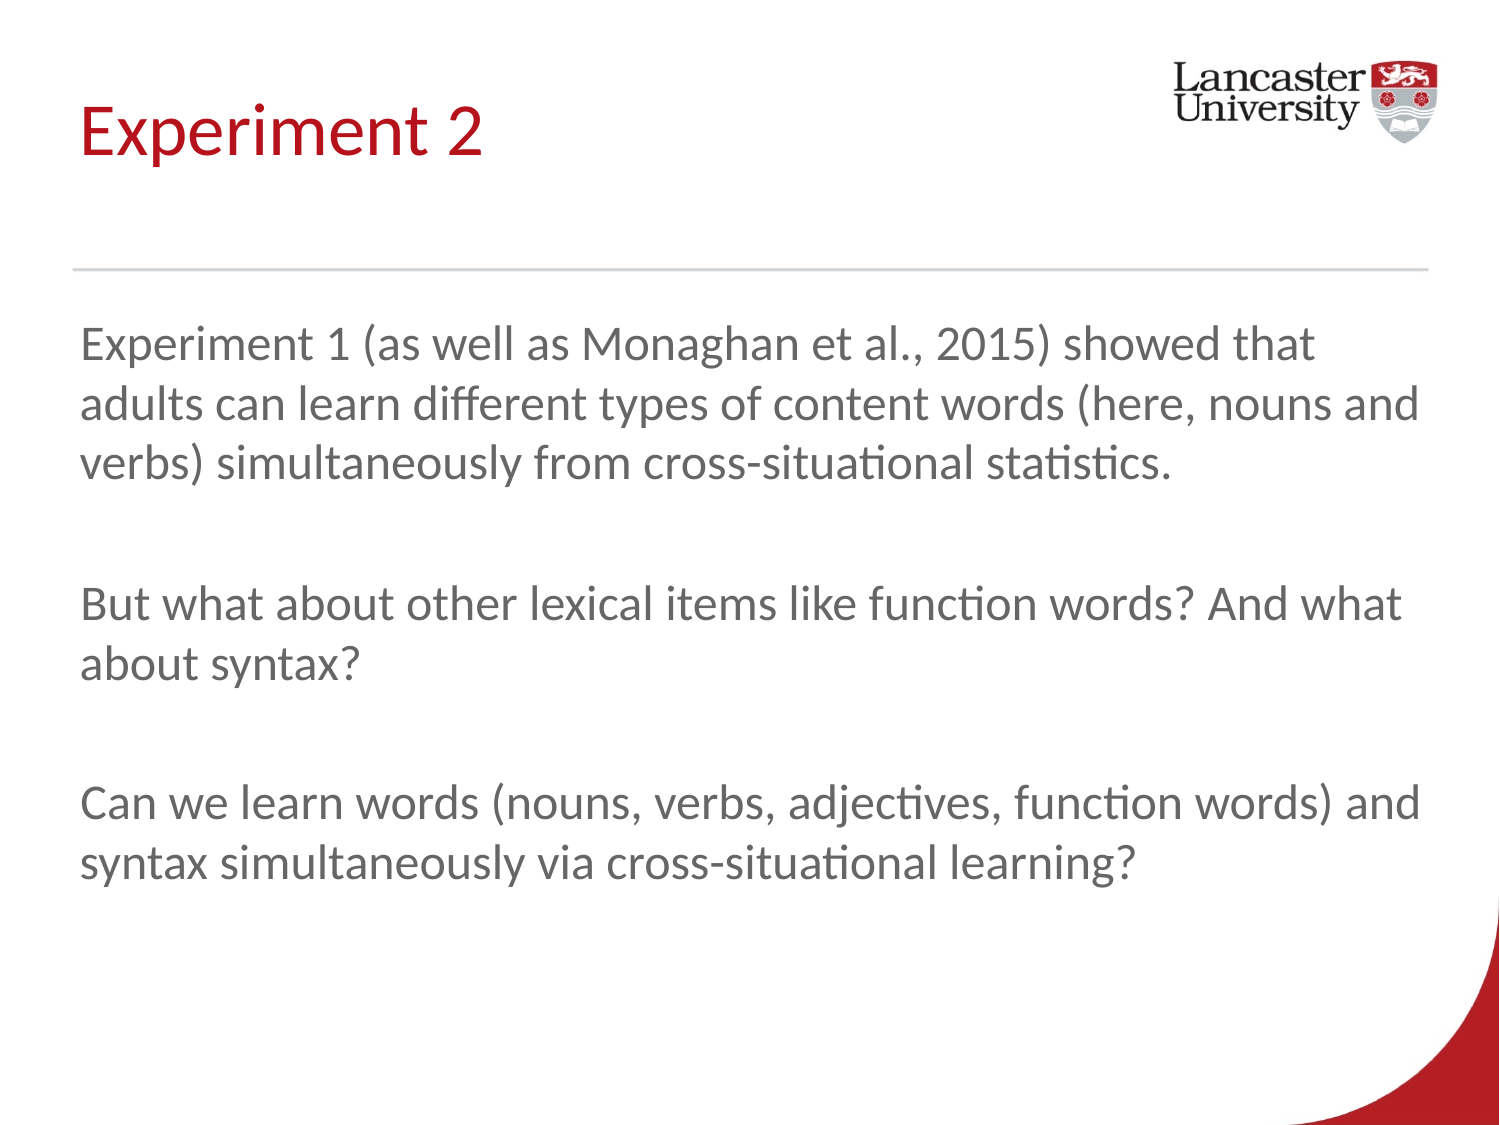

# Experiment 2
Experiment 1 (as well as Monaghan et al., 2015) showed that adults can learn different types of content words (here, nouns and verbs) simultaneously from cross-situational statistics.

But what about other lexical items like function words? And what about syntax?

Can we learn words (nouns, verbs, adjectives, function words) and syntax simultaneously via cross-situational learning?